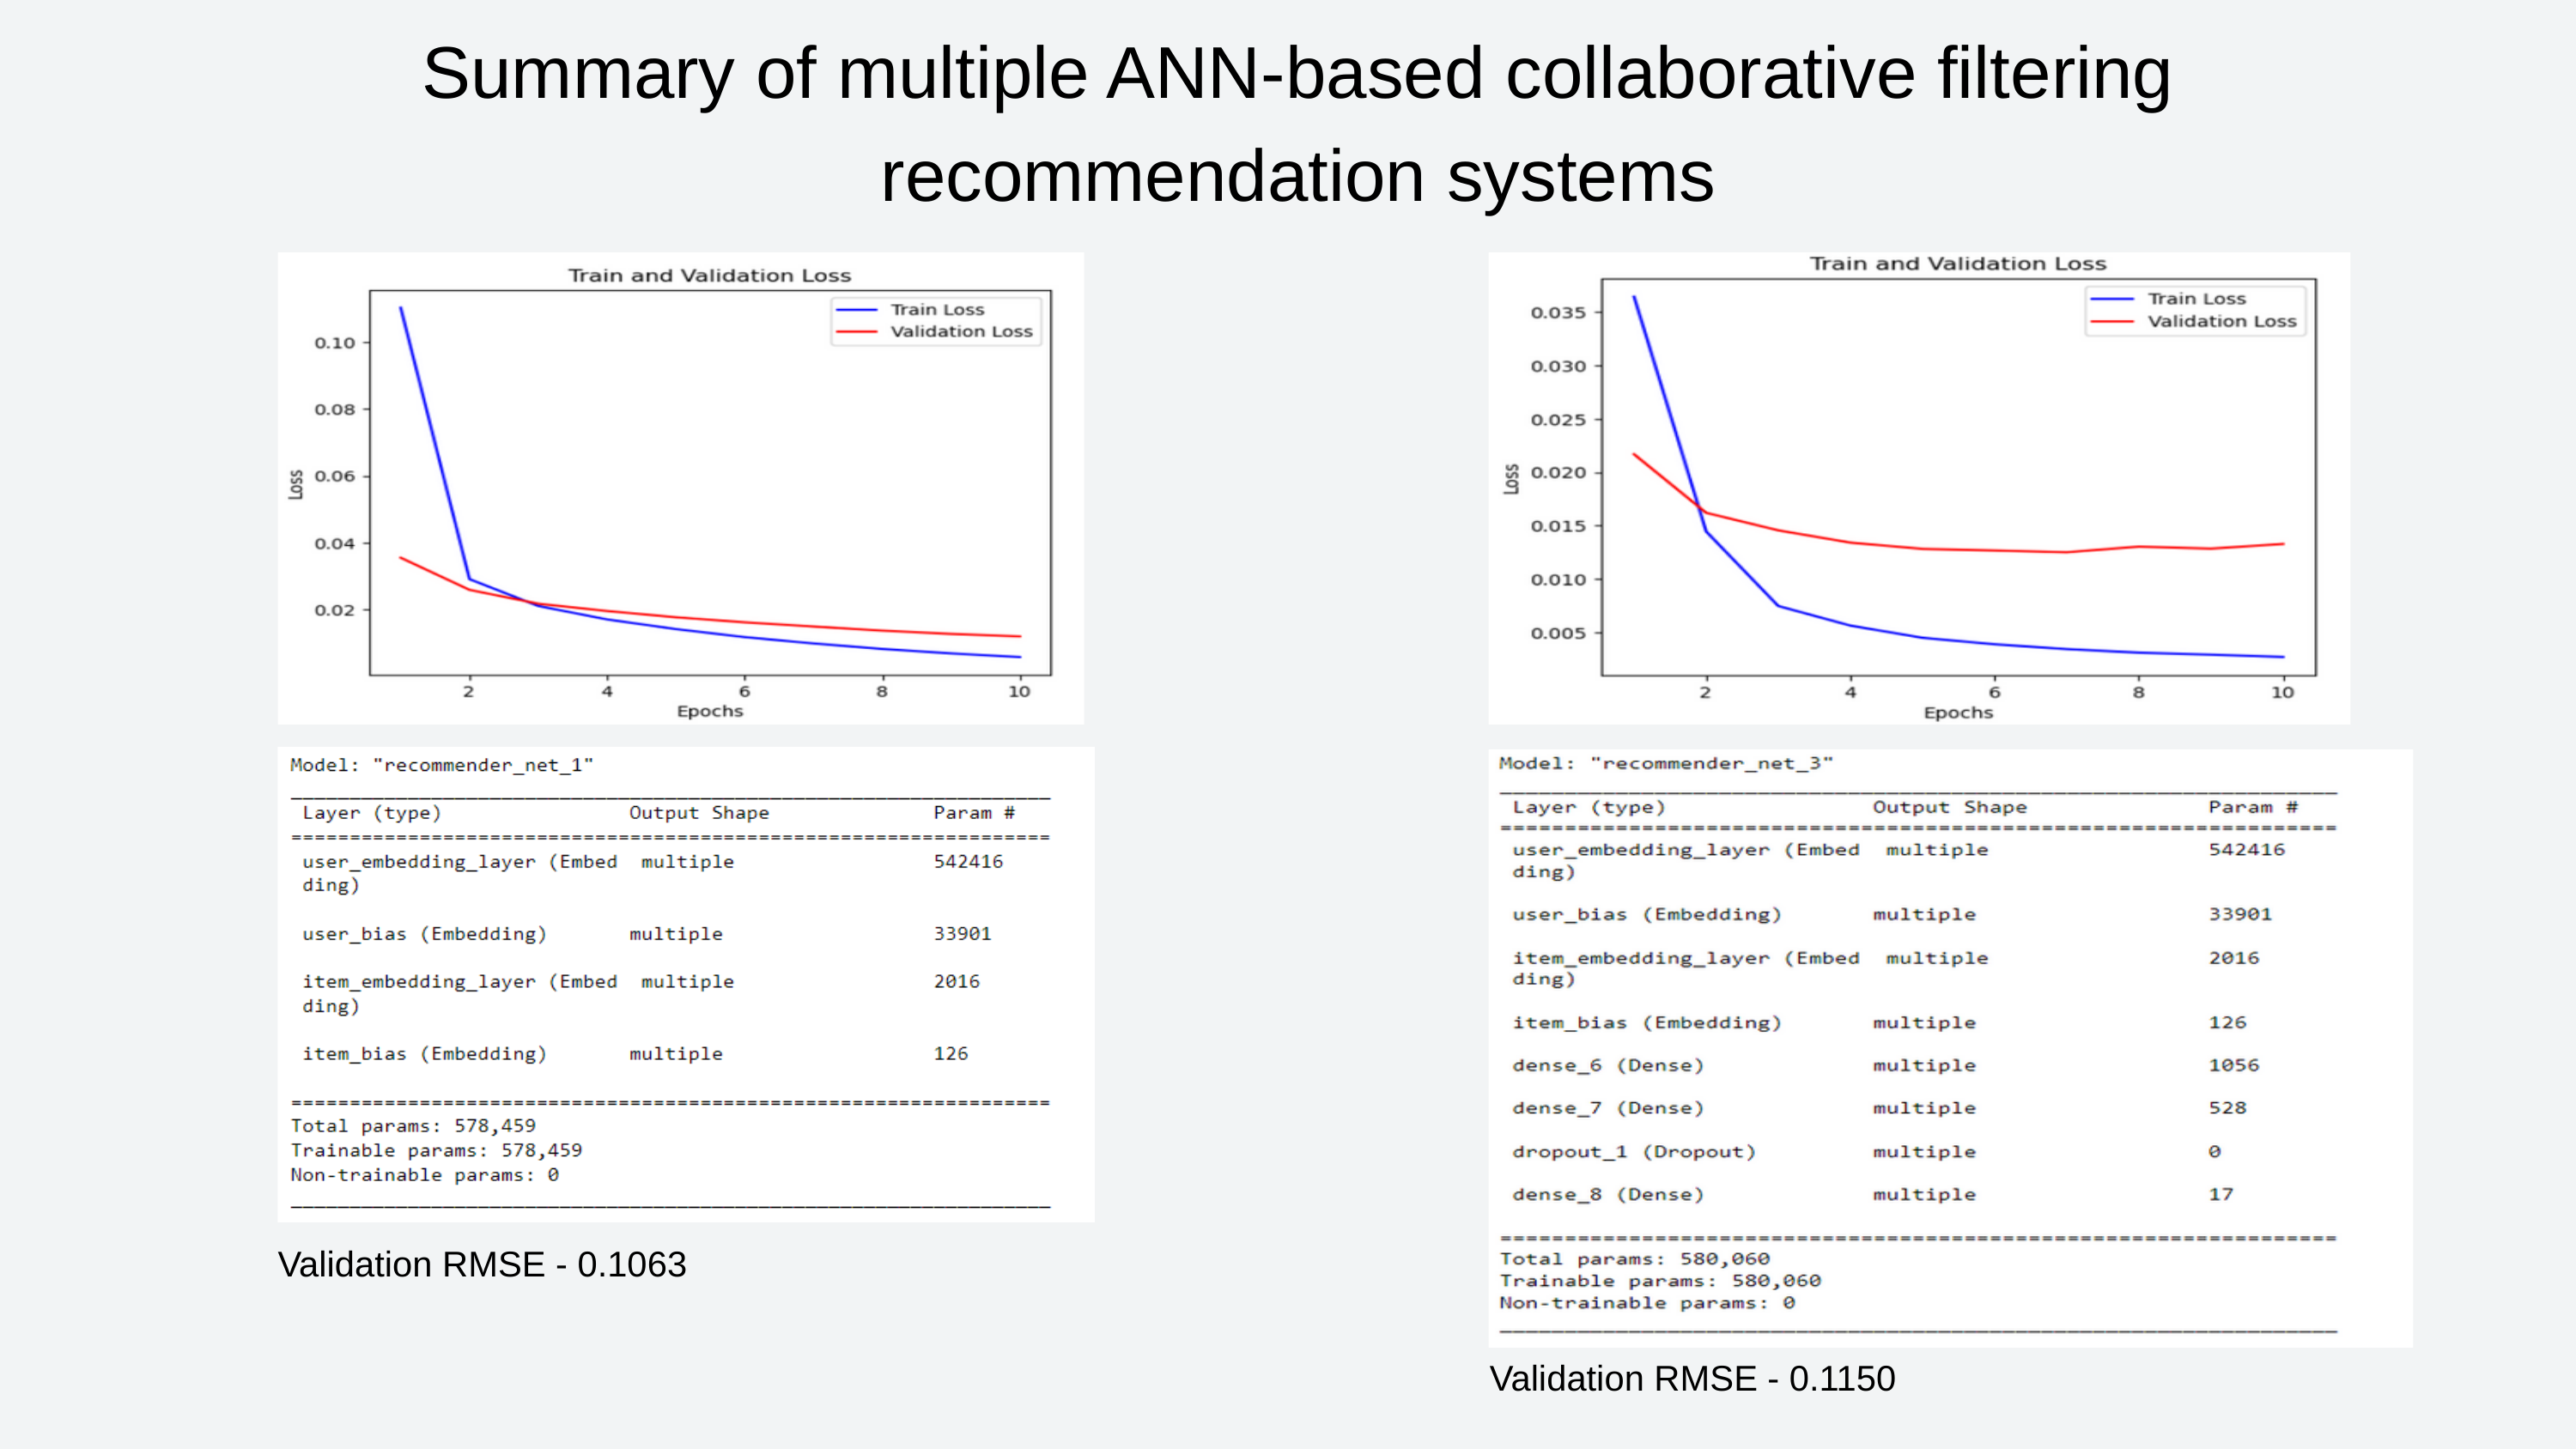

Summary of multiple ANN-based collaborative filtering recommendation systems

Validation RMSE - 0.1063
Validation RMSE - 0.1150